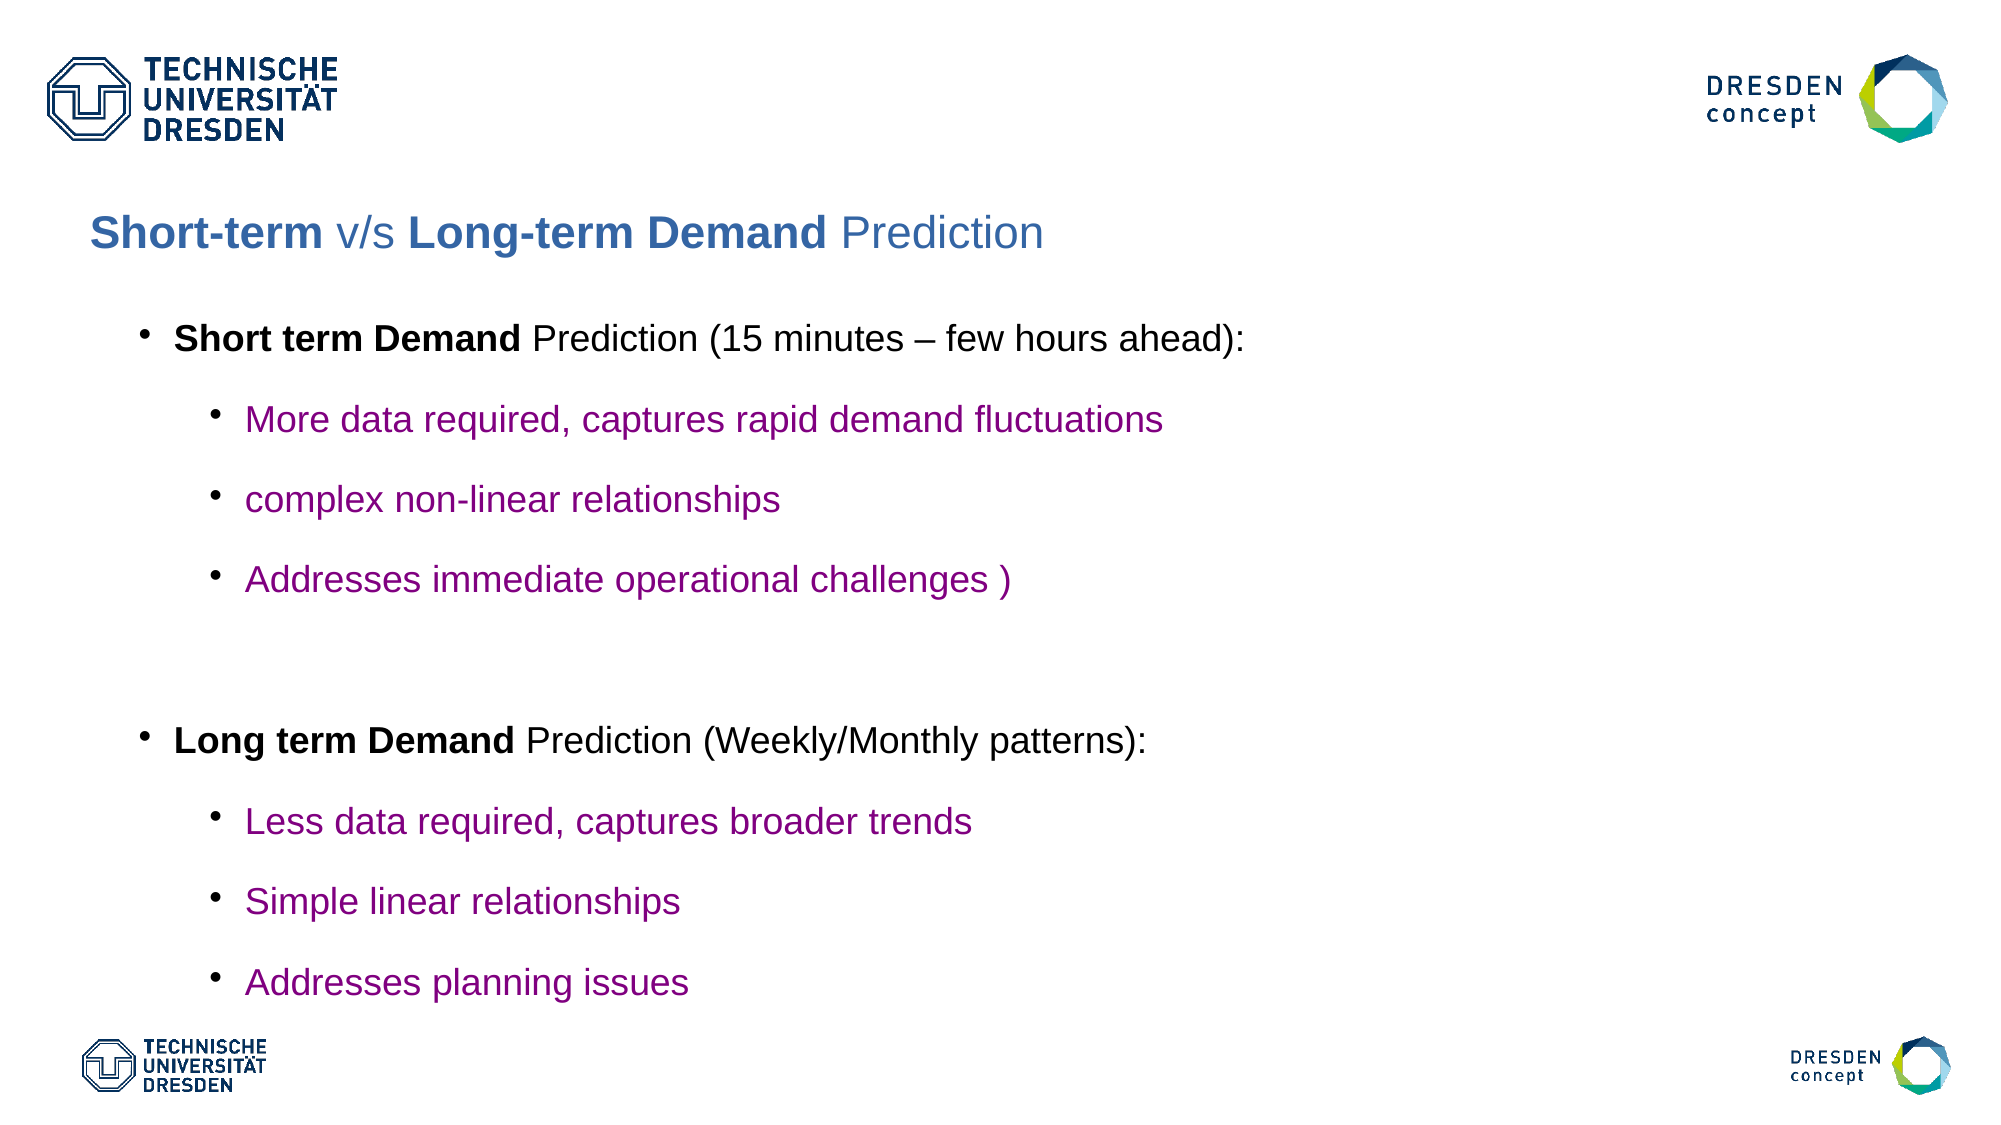

Short-term v/s Long-term Demand Prediction
Short term Demand Prediction (15 minutes – few hours ahead):
More data required, captures rapid demand fluctuations
complex non-linear relationships
Addresses immediate operational challenges )

Long term Demand Prediction (Weekly/Monthly patterns):
Less data required, captures broader trends
Simple linear relationships
Addresses planning issues